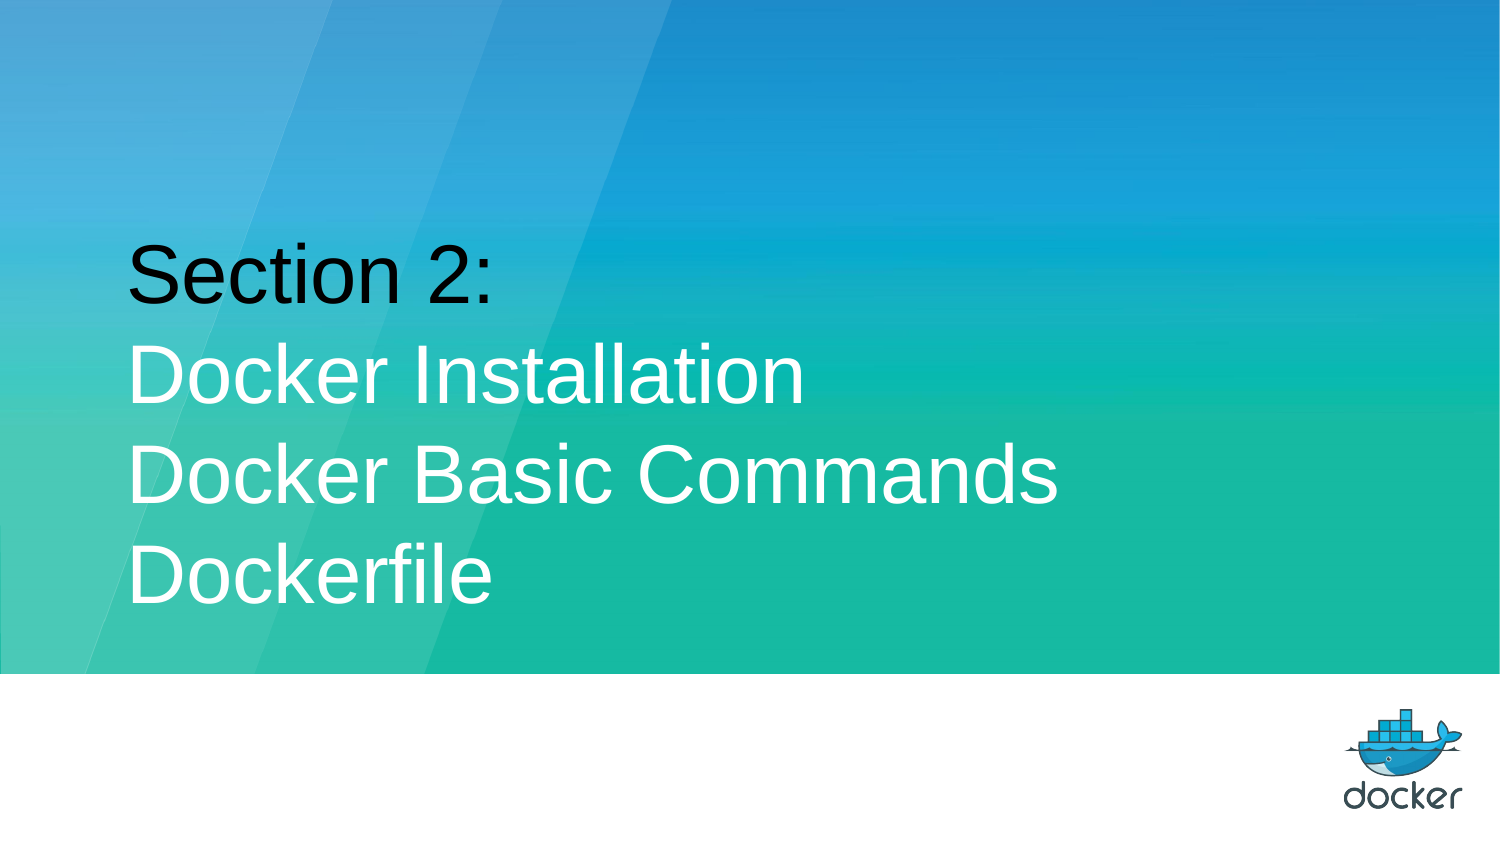

Section 2:
Docker Installation
Docker Basic Commands
Dockerfile